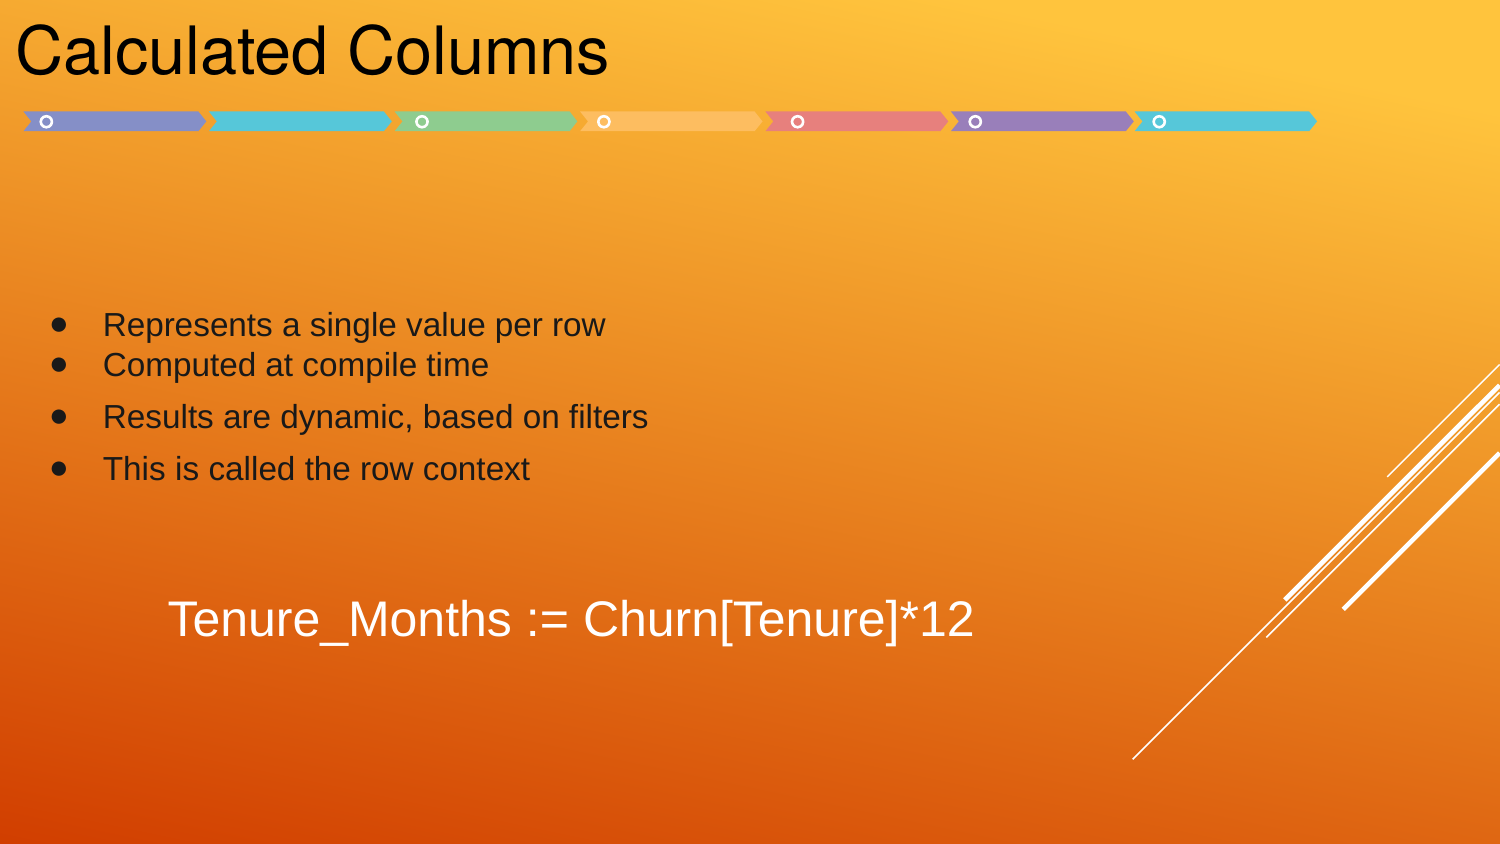

Calculated Columns

Represents a single value per row
Computed at compile time
Results are dynamic, based on filters
This is called the row context
Tenure_Months := Churn[Tenure]*12